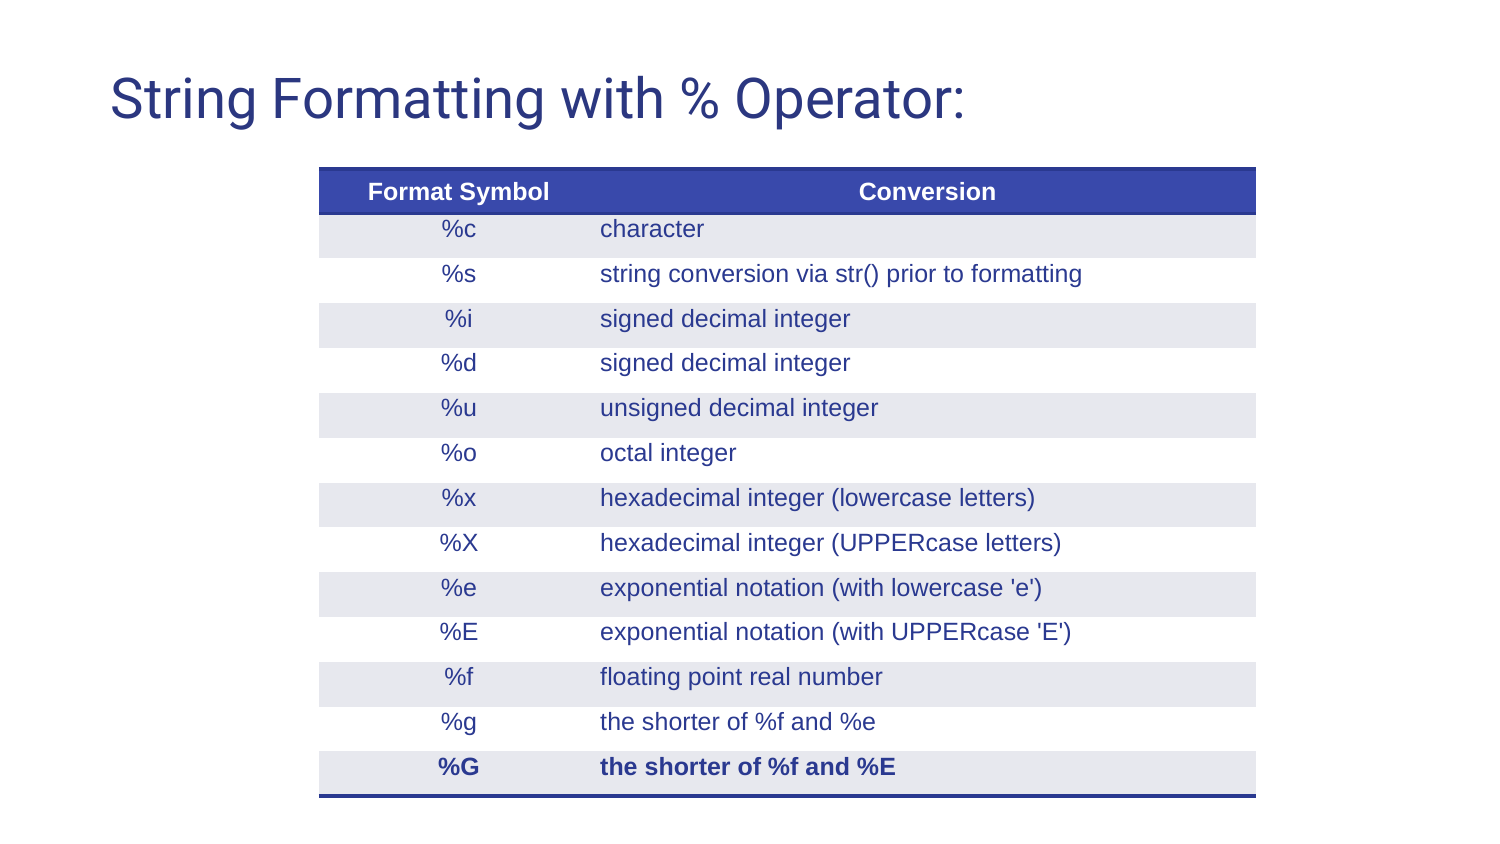

# String Formatting with % Operator:
| Format Symbol | Conversion |
| --- | --- |
| %c | character |
| %s | string conversion via str() prior to formatting |
| %i | signed decimal integer |
| %d | signed decimal integer |
| %u | unsigned decimal integer |
| %o | octal integer |
| %x | hexadecimal integer (lowercase letters) |
| %X | hexadecimal integer (UPPERcase letters) |
| %e | exponential notation (with lowercase 'e') |
| %E | exponential notation (with UPPERcase 'E') |
| %f | floating point real number |
| %g | the shorter of %f and %e |
| %G | the shorter of %f and %E |